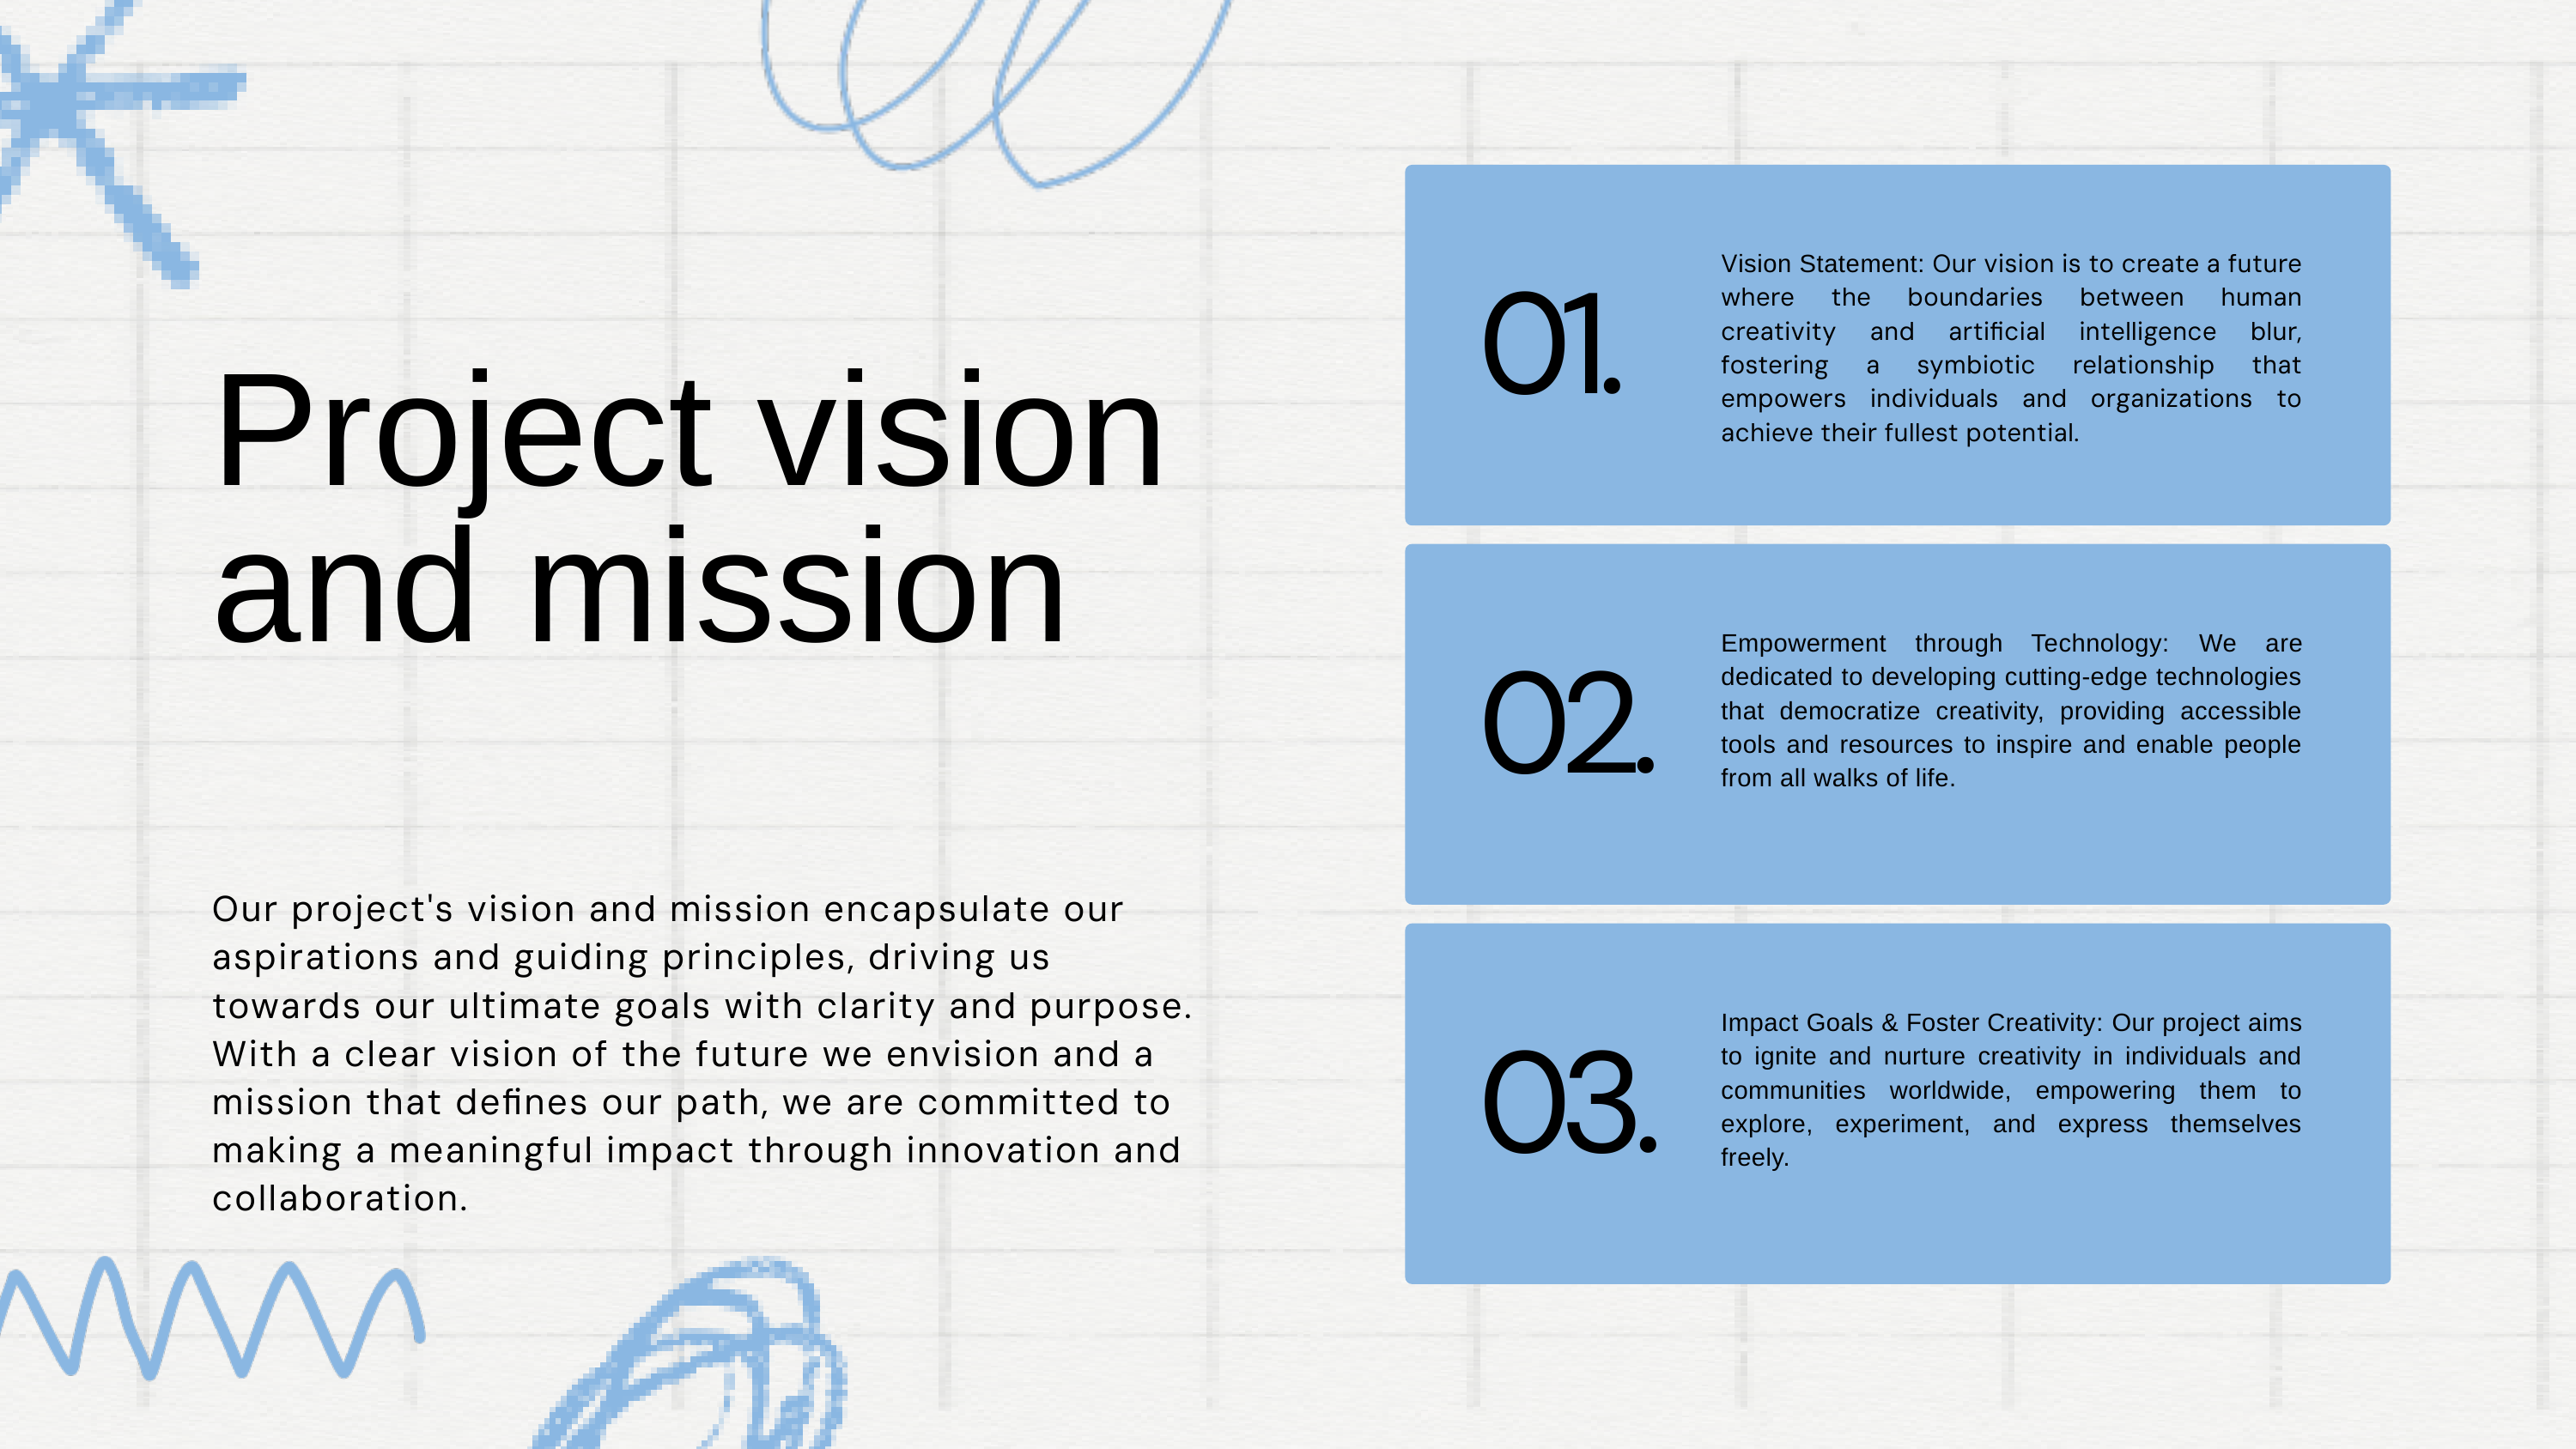

Vision Statement: Our vision is to create a future where the boundaries between human creativity and artificial intelligence blur, fostering a symbiotic relationship that empowers individuals and organizations to achieve their fullest potential.
01.
Project vision and mission

Empowerment through Technology: We are dedicated to developing cutting-edge technologies that democratize creativity, providing accessible tools and resources to inspire and enable people from all walks of life.
02.
Our project's vision and mission encapsulate our aspirations and guiding principles, driving us towards our ultimate goals with clarity and purpose. With a clear vision of the future we envision and a mission that defines our path, we are committed to making a meaningful impact through innovation and collaboration.

Impact Goals & Foster Creativity: Our project aims to ignite and nurture creativity in individuals and communities worldwide, empowering them to explore, experiment, and express themselves freely.
03.